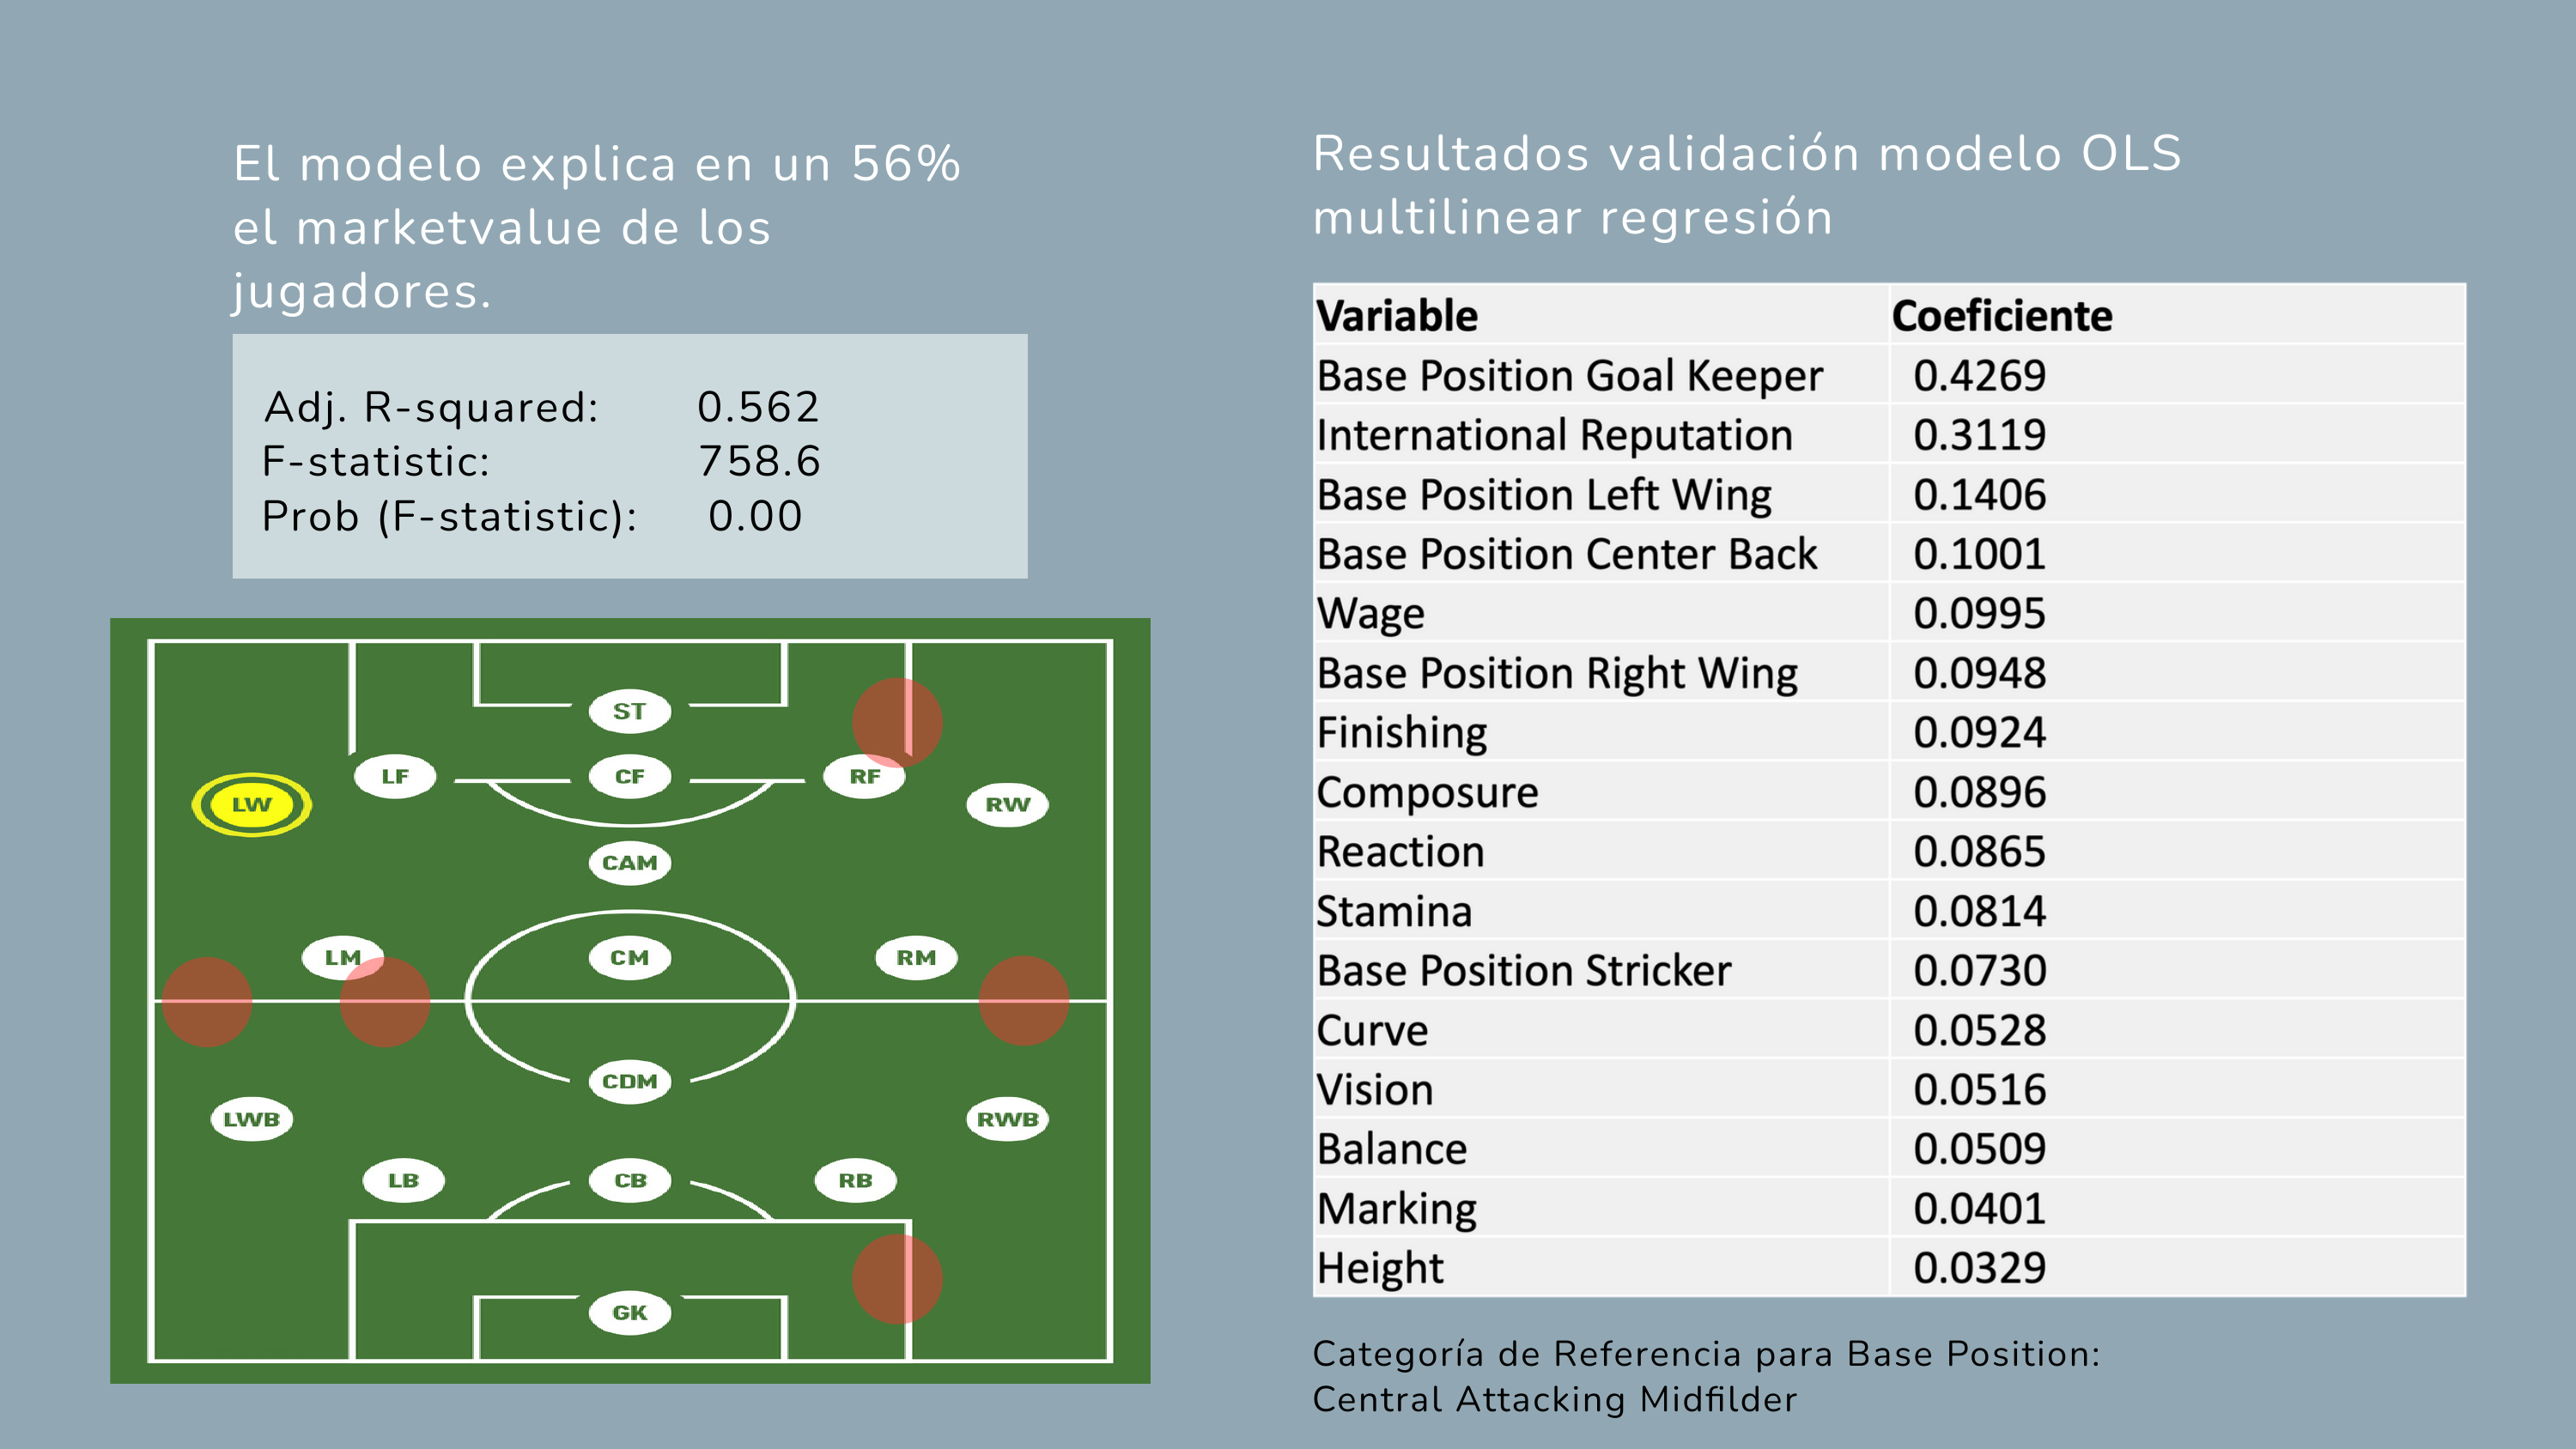

Resultados validación modelo OLS multilinear regresión
El modelo explica en un 56% el marketvalue de los jugadores.

Adj. R-squared:       0.562
F-statistic:               758.6
Prob (F-statistic):     0.00

Categoría de Referencia para Base Position:
Central Attacking Midfilder